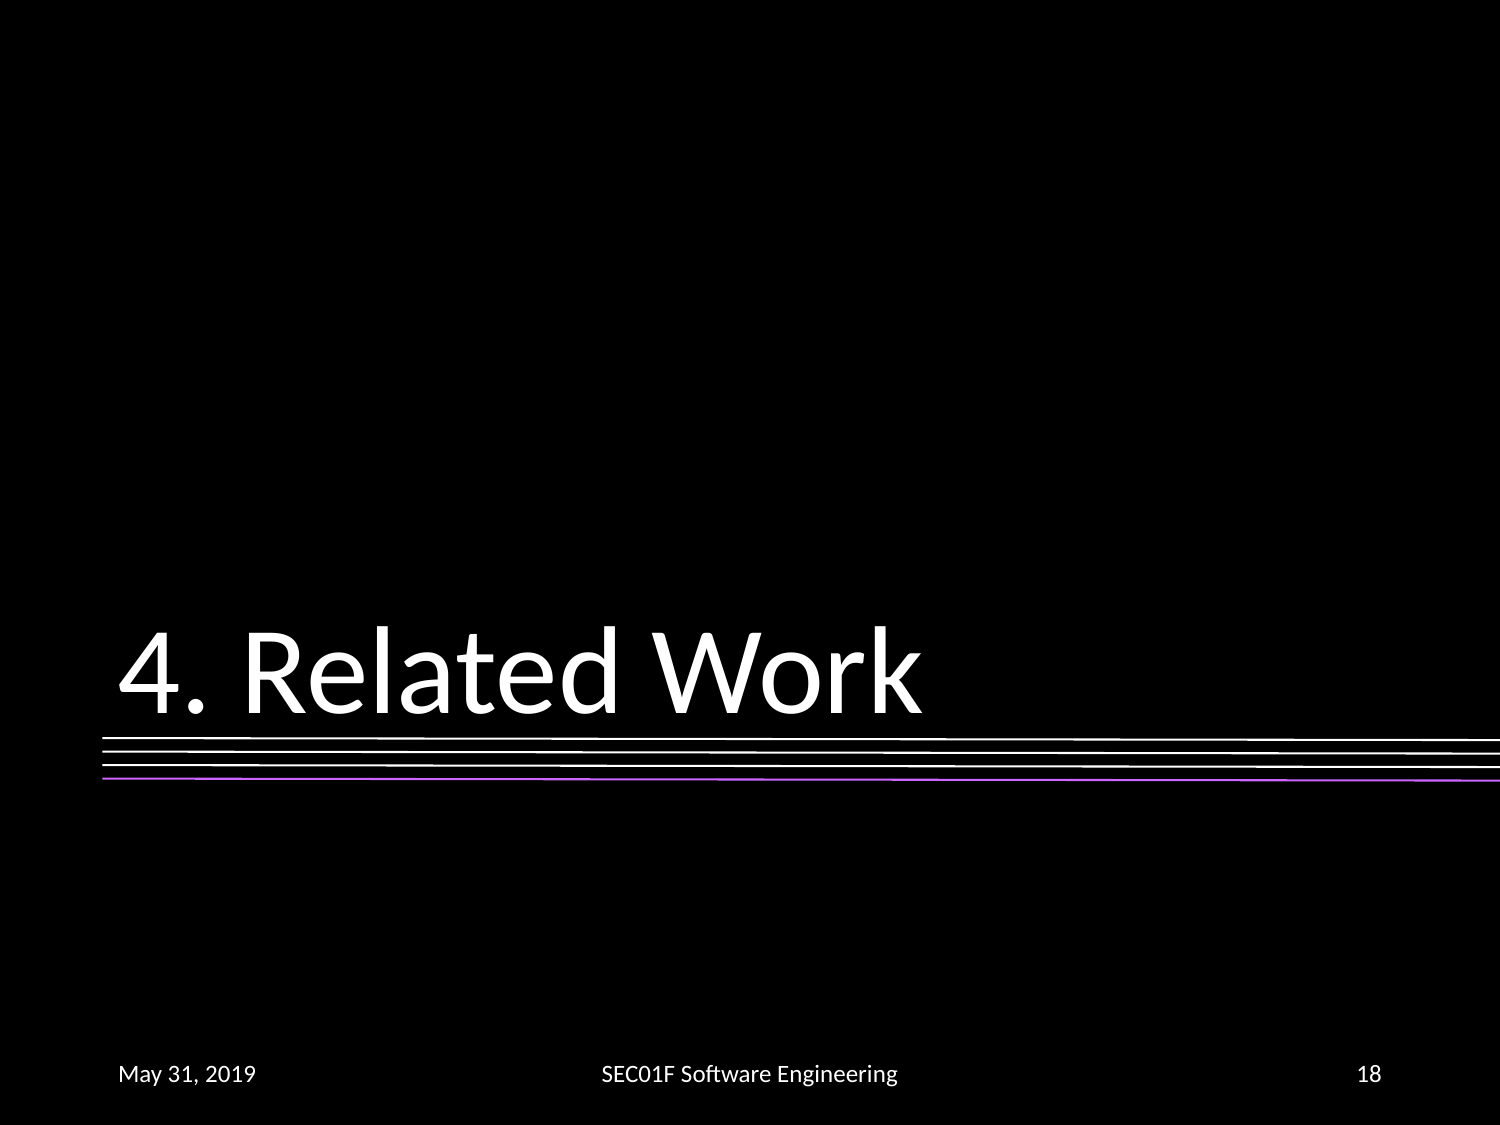

# 4. Related Work
May 31, 2019
SEC01F Software Engineering
18